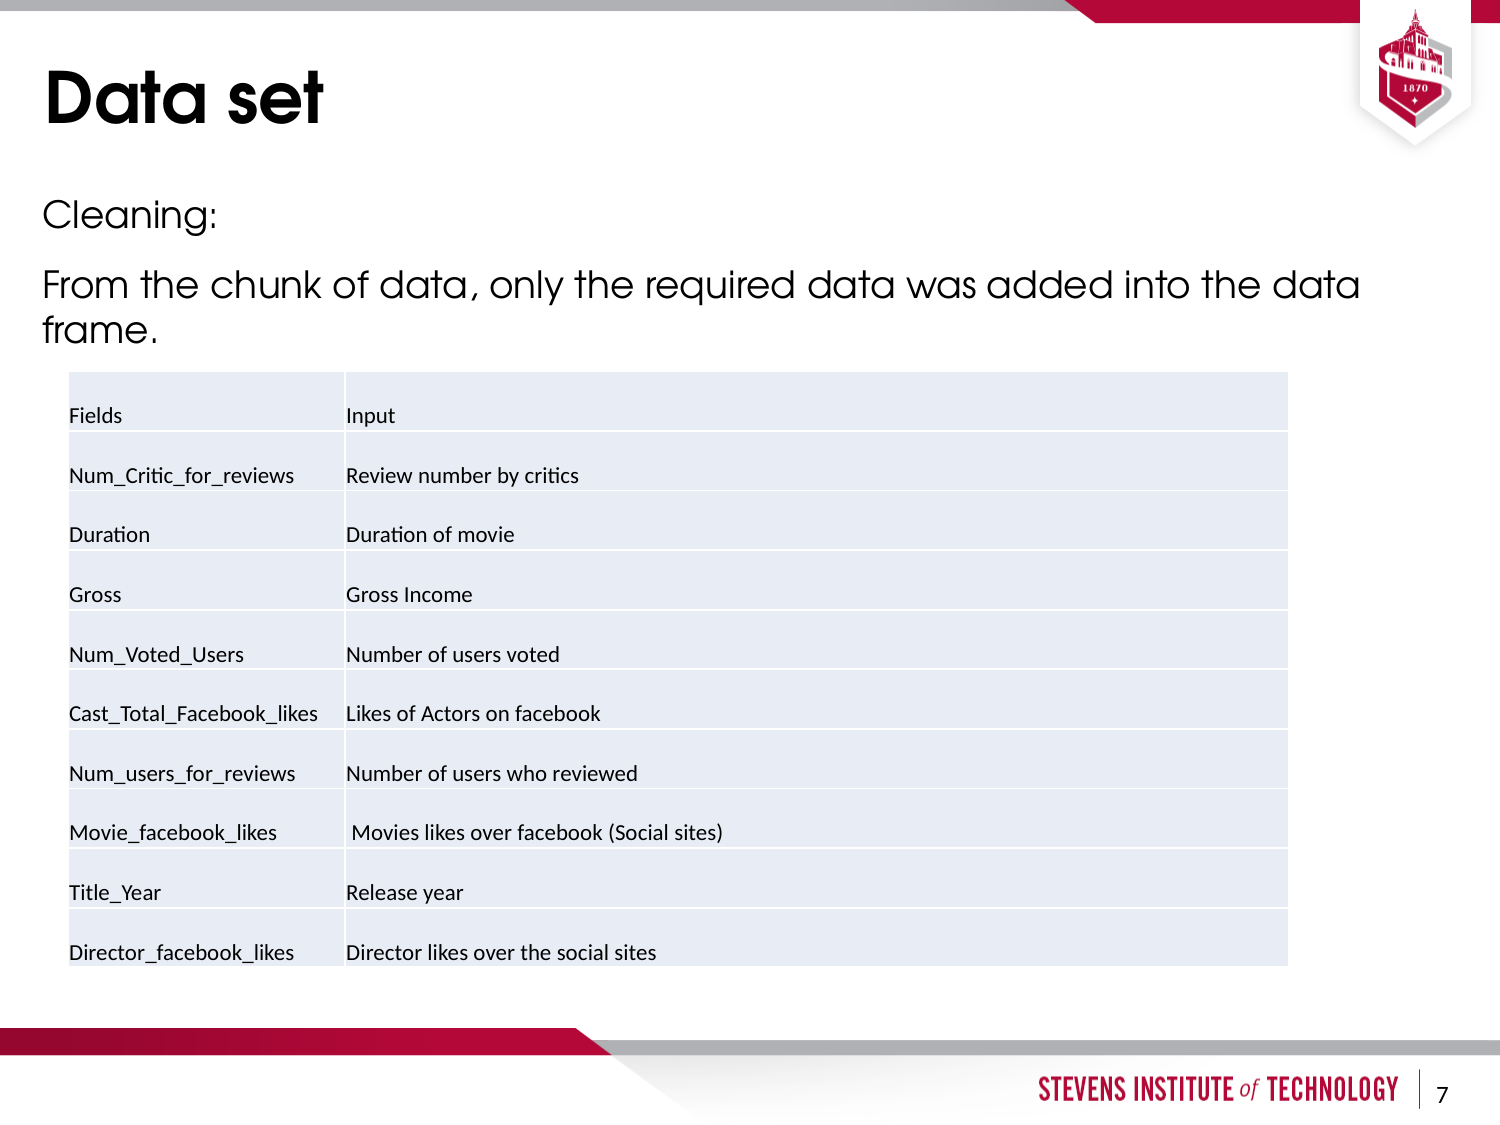

# Data set
Cleaning:
From the chunk of data, only the required data was added into the data frame.
| Fields | Input |
| --- | --- |
| Num\_Critic\_for\_reviews | Review number by critics |
| Duration | Duration of movie |
| Gross | Gross Income |
| Num\_Voted\_Users | Number of users voted |
| Cast\_Total\_Facebook\_likes | Likes of Actors on facebook |
| Num\_users\_for\_reviews | Number of users who reviewed |
| Movie\_facebook\_likes | Movies likes over facebook (Social sites) |
| Title\_Year | Release year |
| Director\_facebook\_likes | Director likes over the social sites |
7